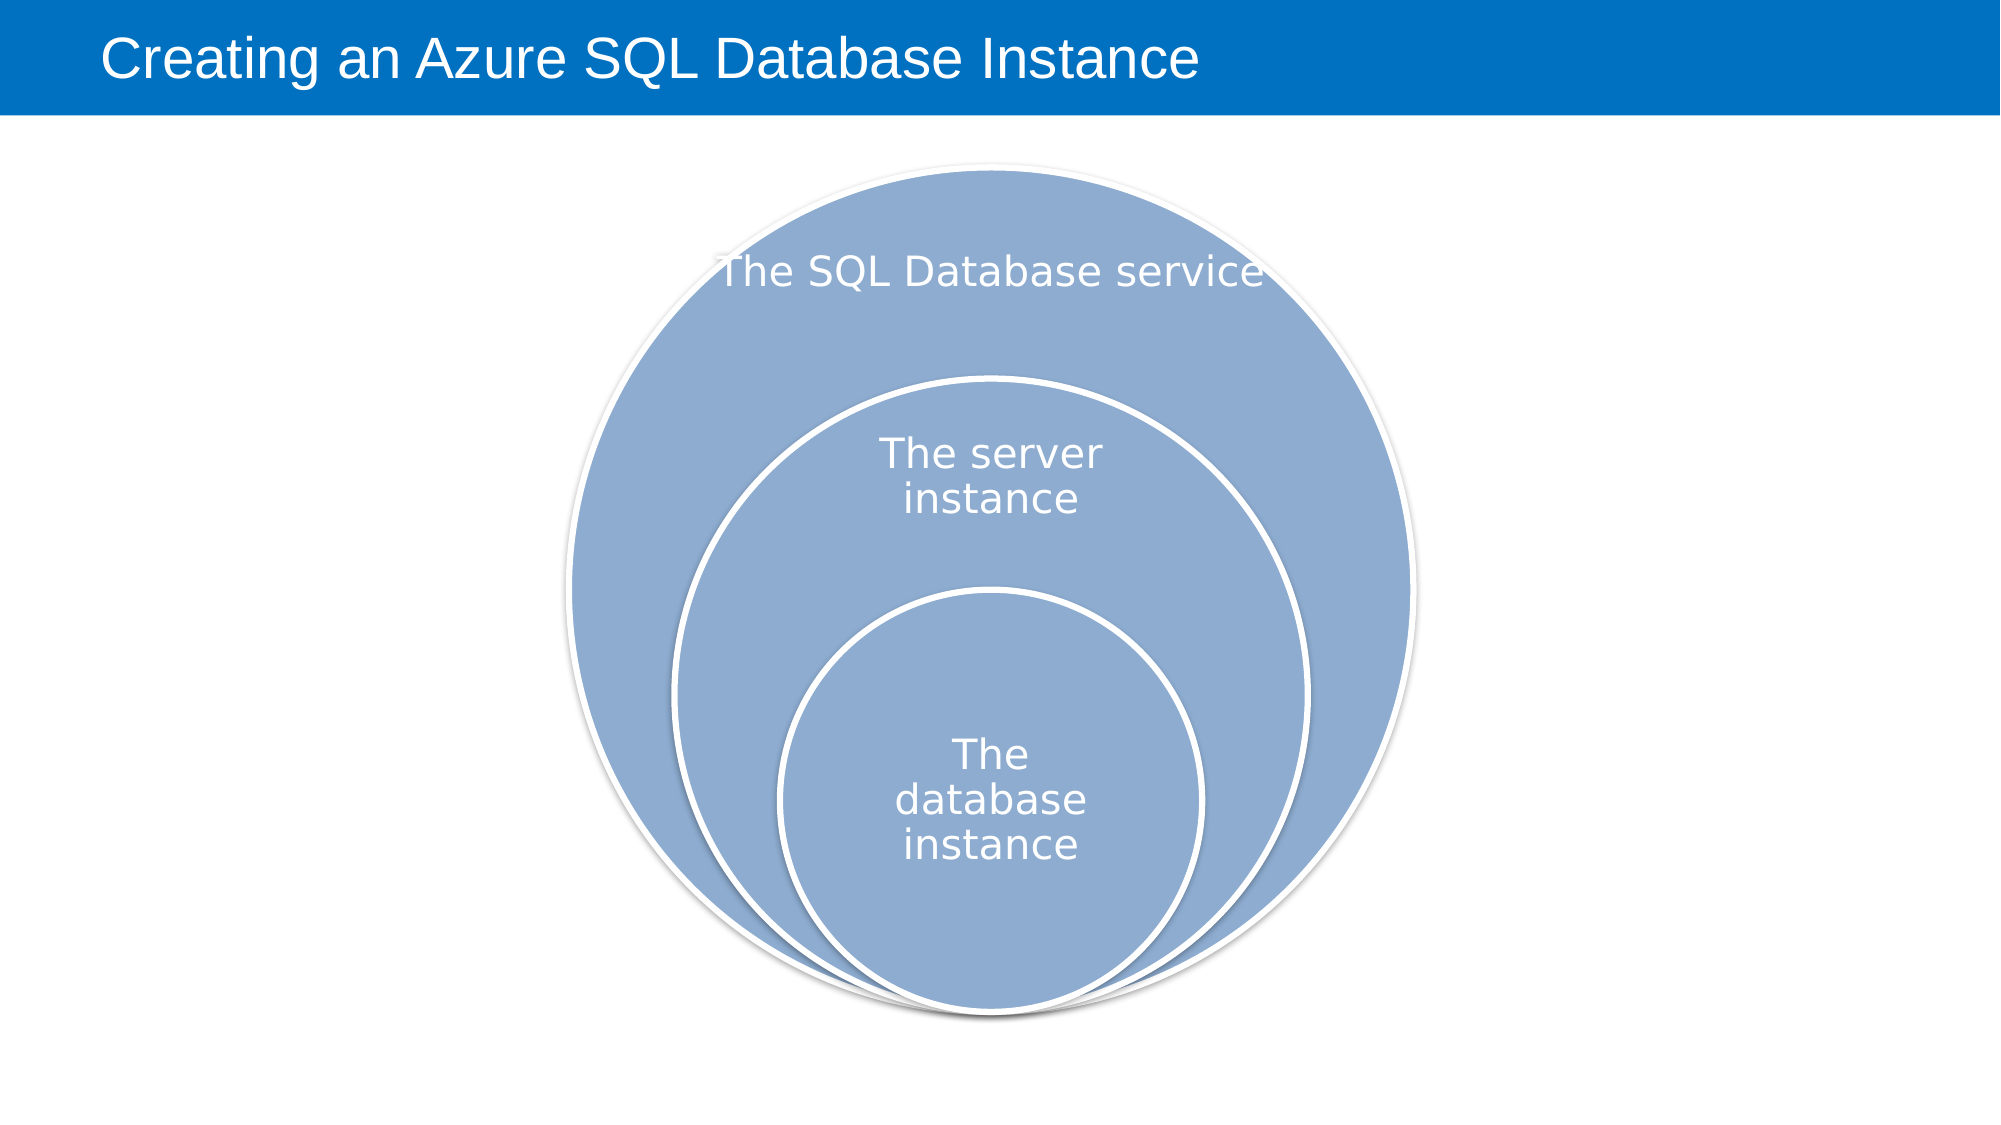

# Creating an Azure SQL Database Instance
The SQL Database service
The server instance
The database instance